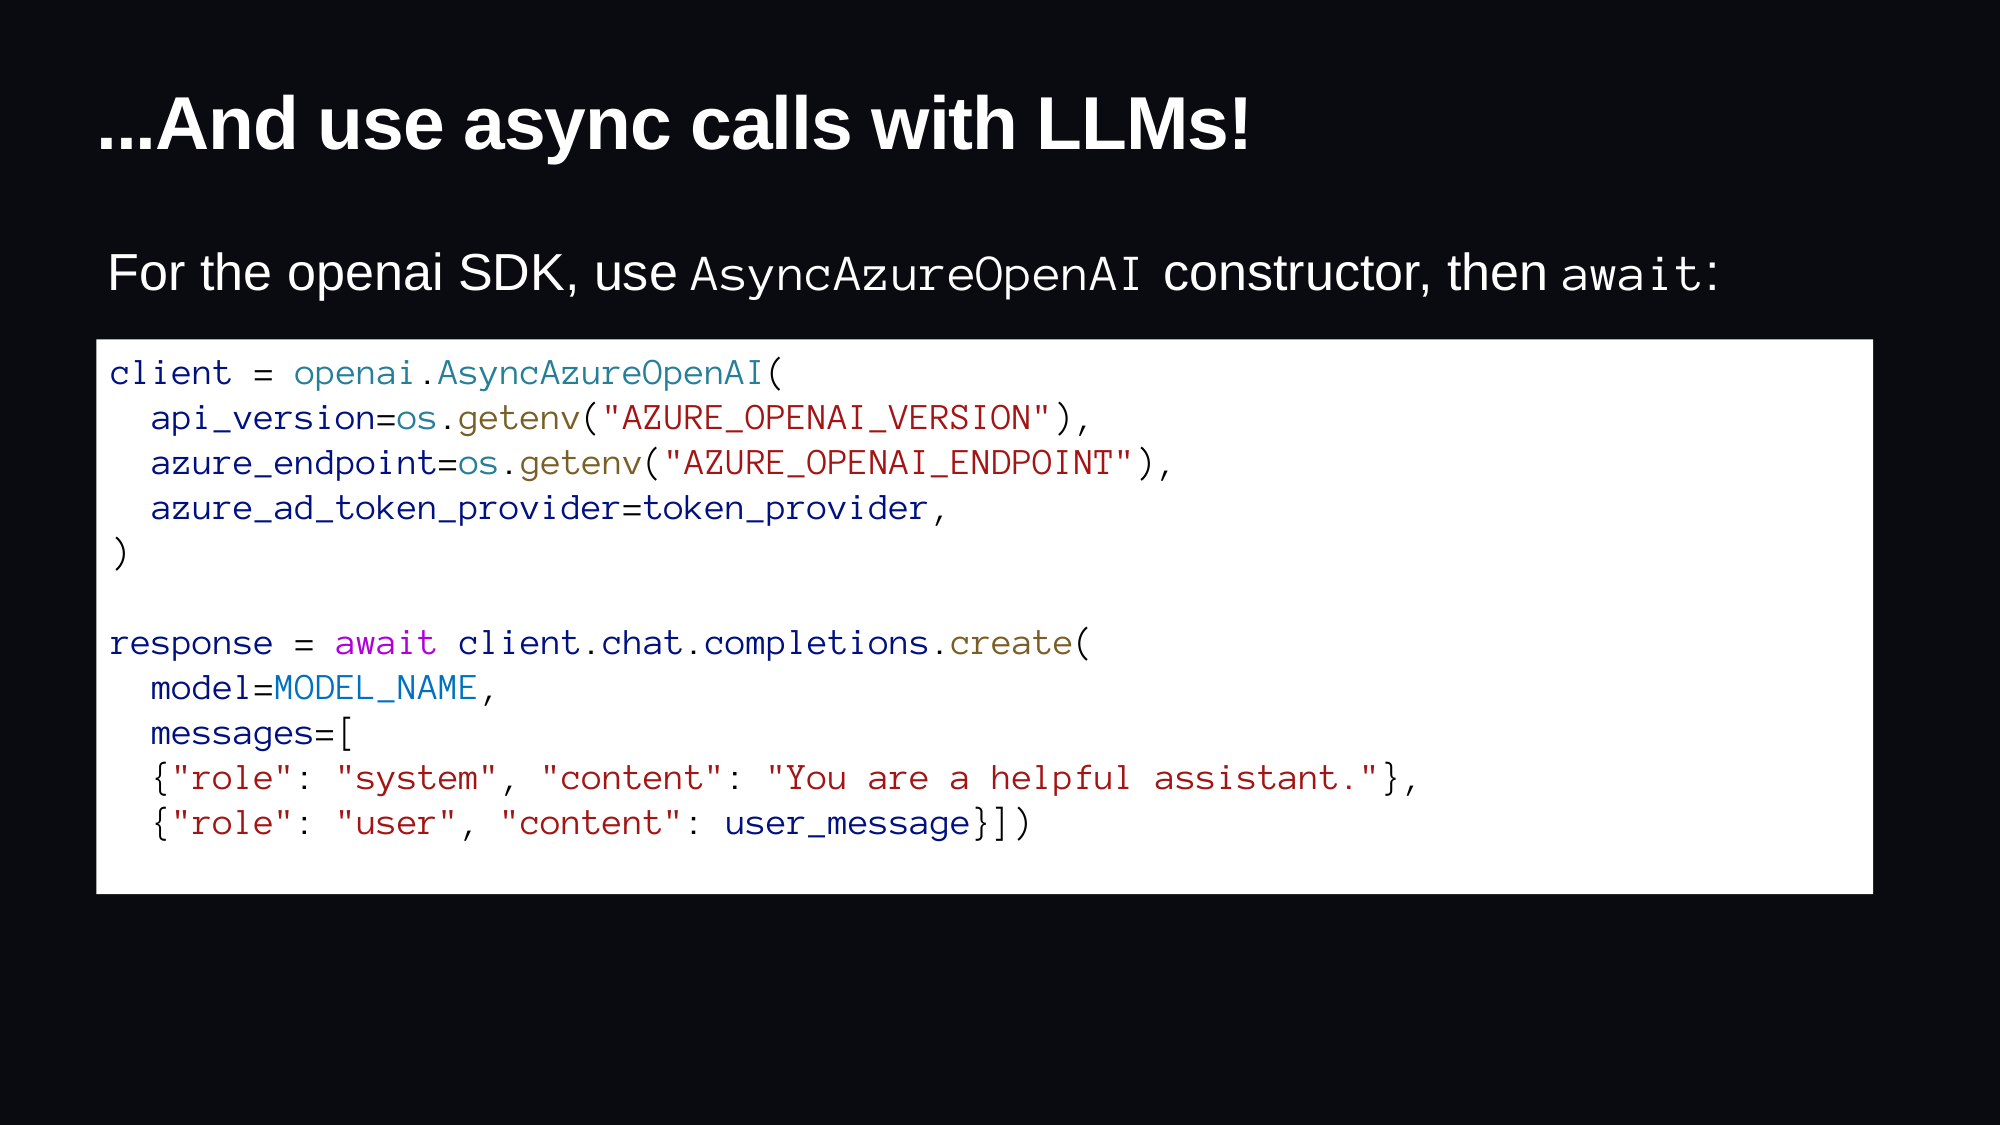

# ...And use async calls with LLMs!
For the openai SDK, use AsyncAzureOpenAI constructor, then await:
client = openai.AsyncAzureOpenAI(
  api_version=os.getenv("AZURE_OPENAI_VERSION"),
  azure_endpoint=os.getenv("AZURE_OPENAI_ENDPOINT"),
  azure_ad_token_provider=token_provider,
)

response = await client.chat.completions.create(
  model=MODEL_NAME,
  messages=[
  {"role": "system", "content": "You are a helpful assistant."},
  {"role": "user", "content": user_message}])